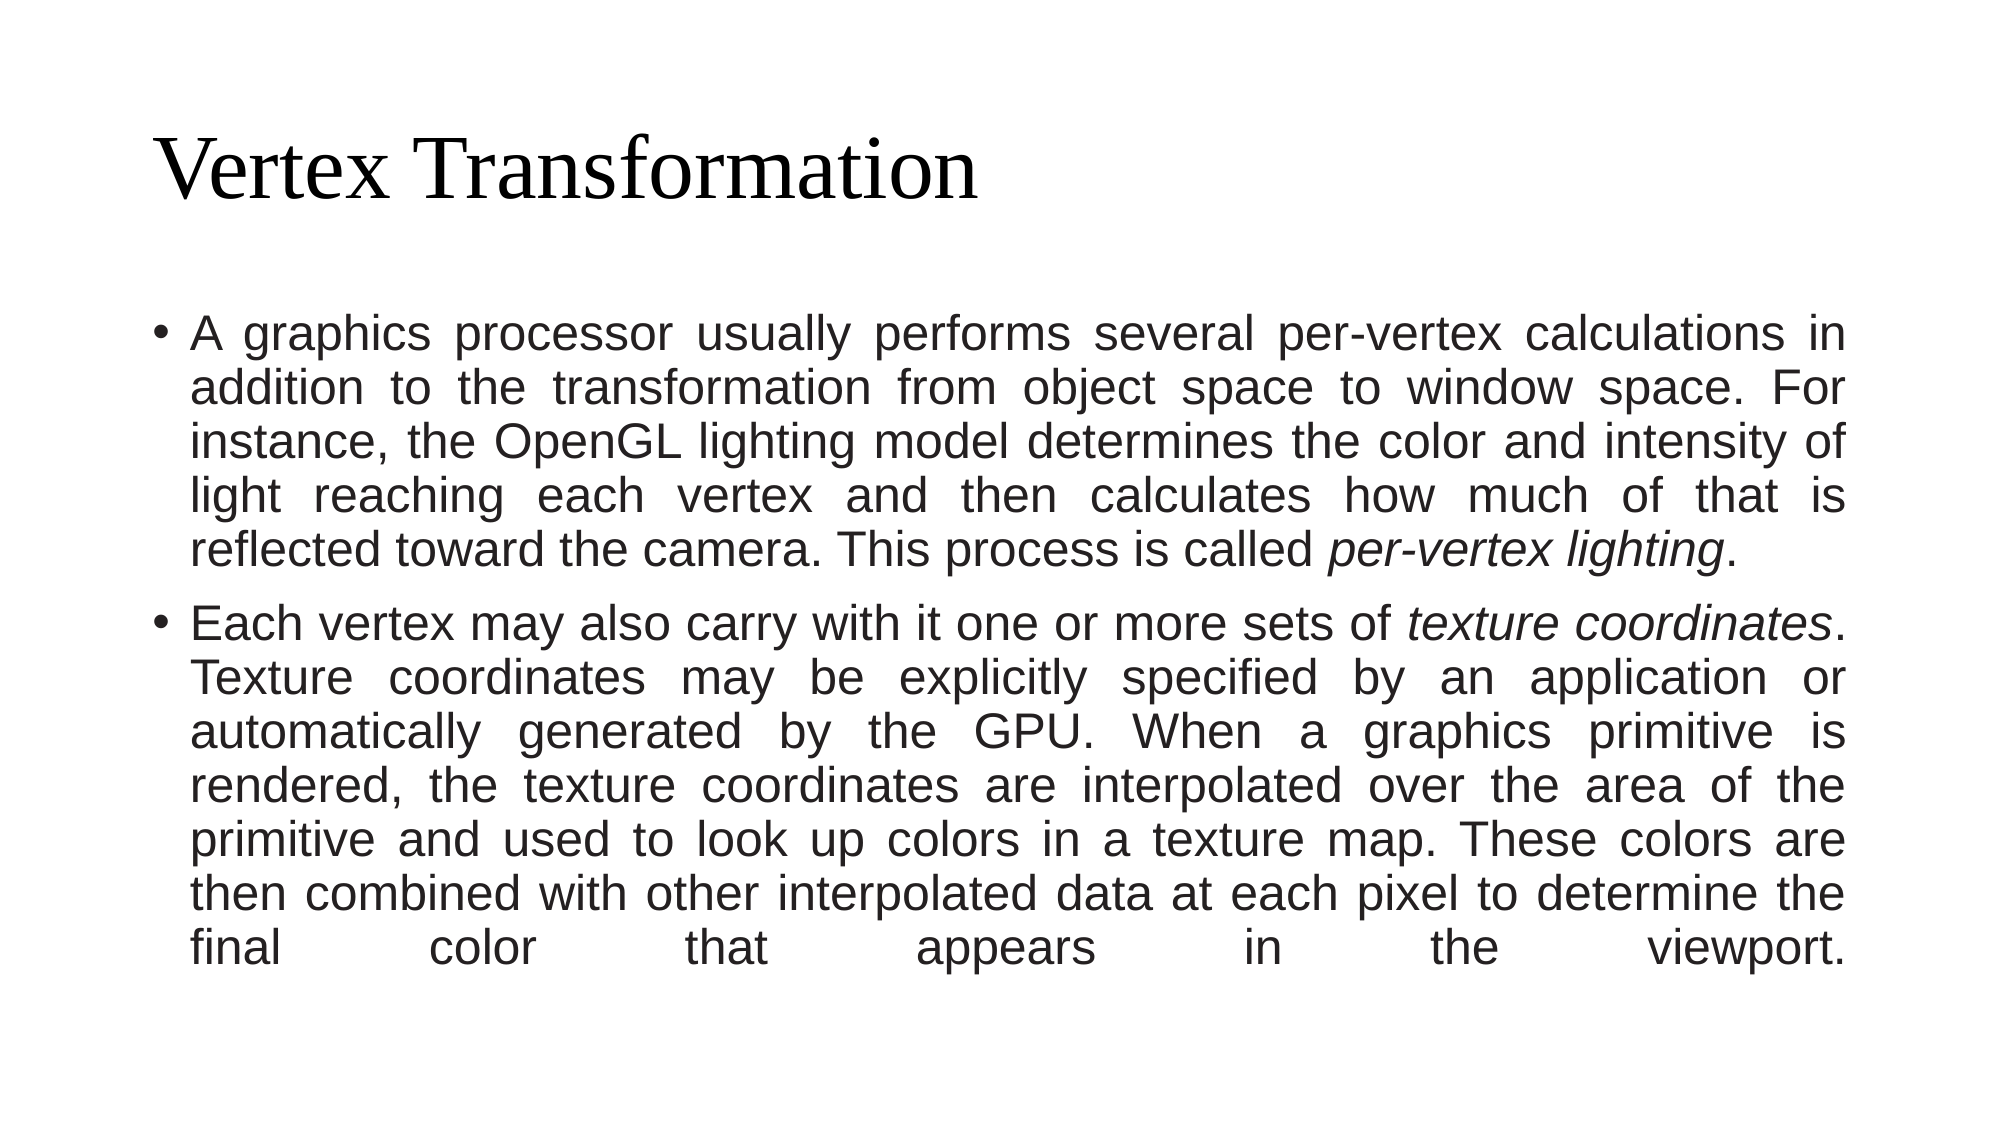

# Vertex Transformation
A graphics processor usually performs several per-vertex calculations in addition to the transformation from object space to window space. For instance, the OpenGL lighting model determines the color and intensity of light reaching each vertex and then calculates how much of that is reflected toward the camera. This process is called per-vertex lighting.
Each vertex may also carry with it one or more sets of texture coordinates. Texture coordinates may be explicitly specified by an application or automatically generated by the GPU. When a graphics primitive is rendered, the texture coordinates are interpolated over the area of the primitive and used to look up colors in a texture map. These colors are then combined with other interpolated data at each pixel to determine the final color that appears in the viewport.